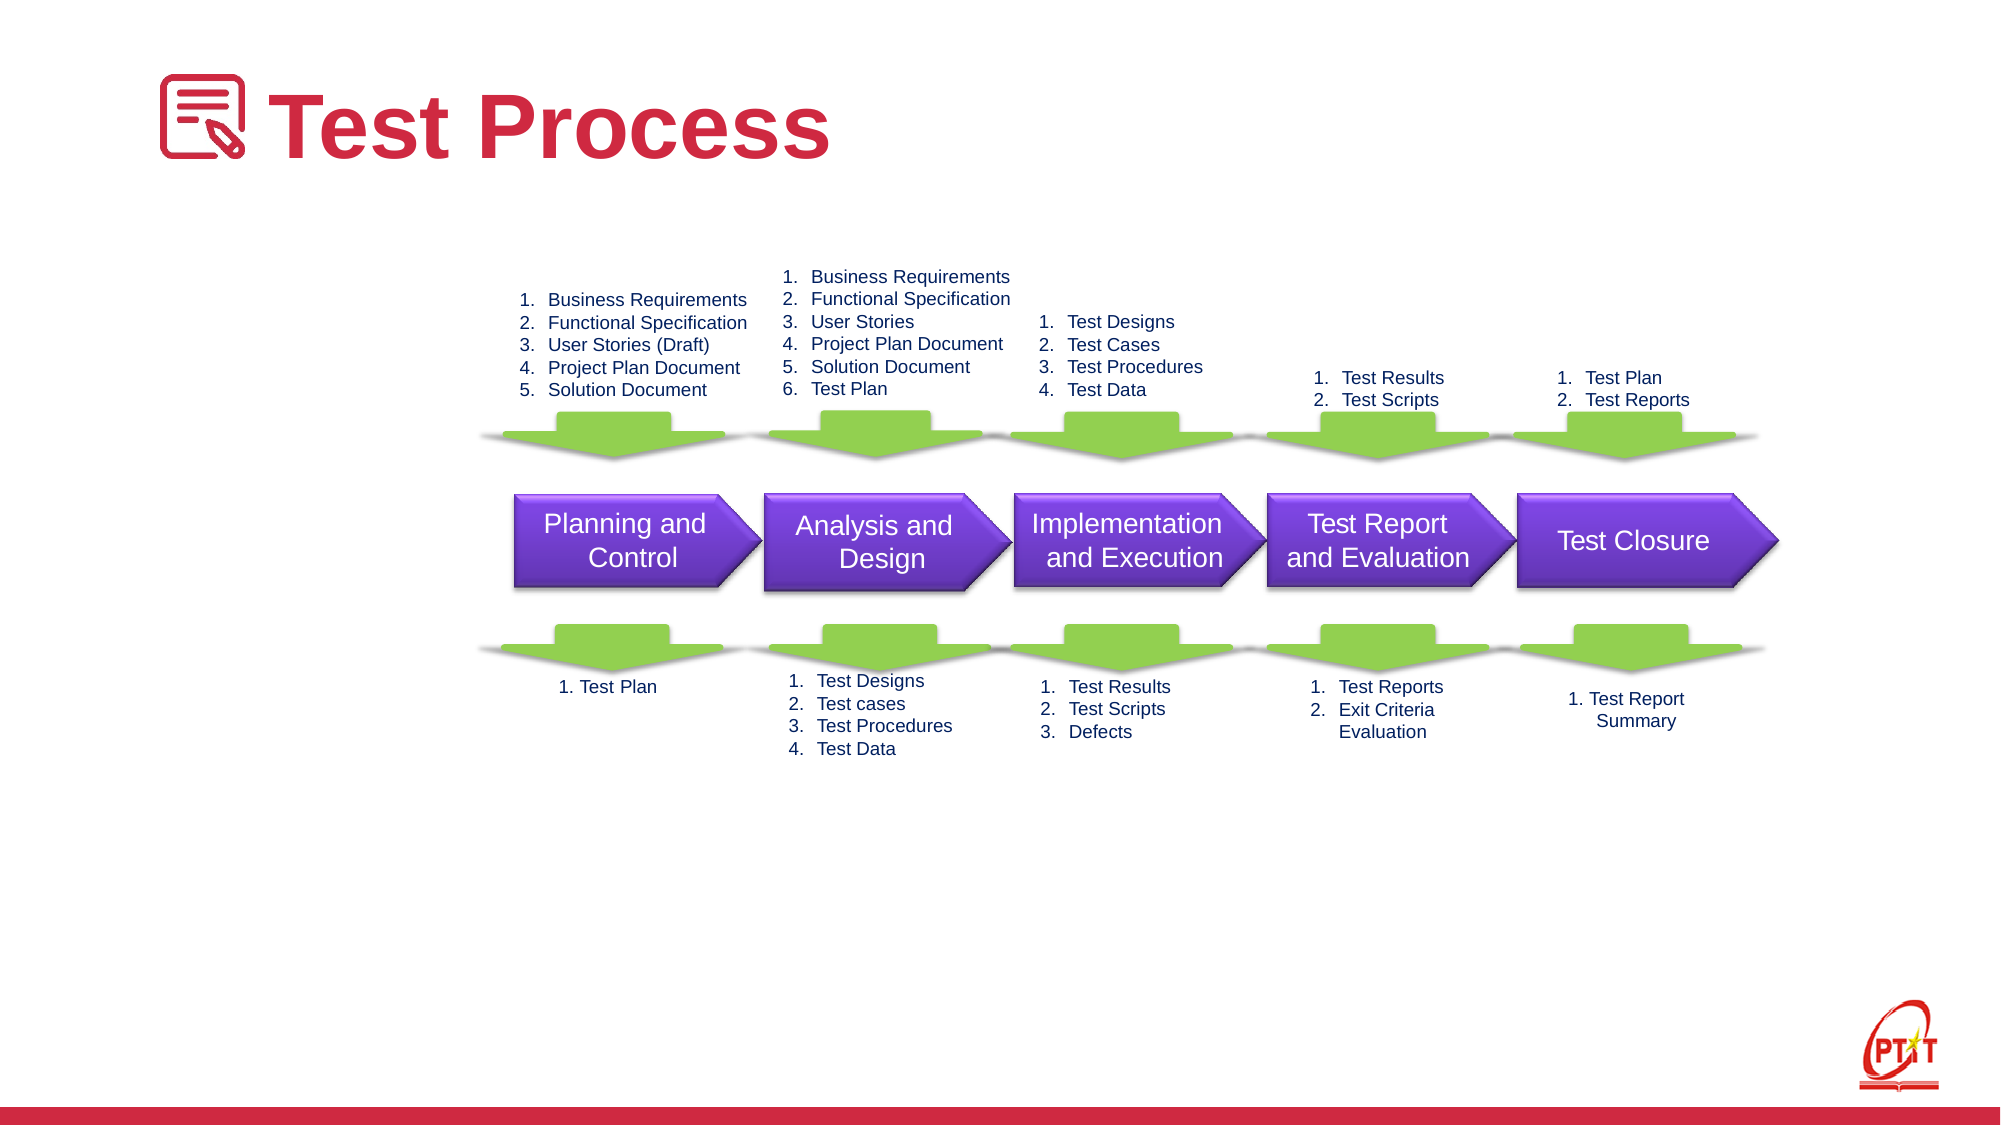

# Test Process
Business Requirements
Functional Specification
User Stories
Project Plan Document
Solution Document
Test Plan
Business Requirements
Functional Specification
User Stories (Draft)
Project Plan Document
Solution Document
Test Designs
Test Cases
Test Procedures
Test Data
Test Results
Test Scripts
Test Plan
Test Reports

Planning and  Control
Implementation  and Execution
Test Report  and Evaluation
Analysis and  Design
Test Closure

Test Designs
Test cases
Test Procedures
Test Data
1. Test Plan
Test Results
Test Scripts
Defects
Test Reports
Exit Criteria
Evaluation
1. Test Report  Summary